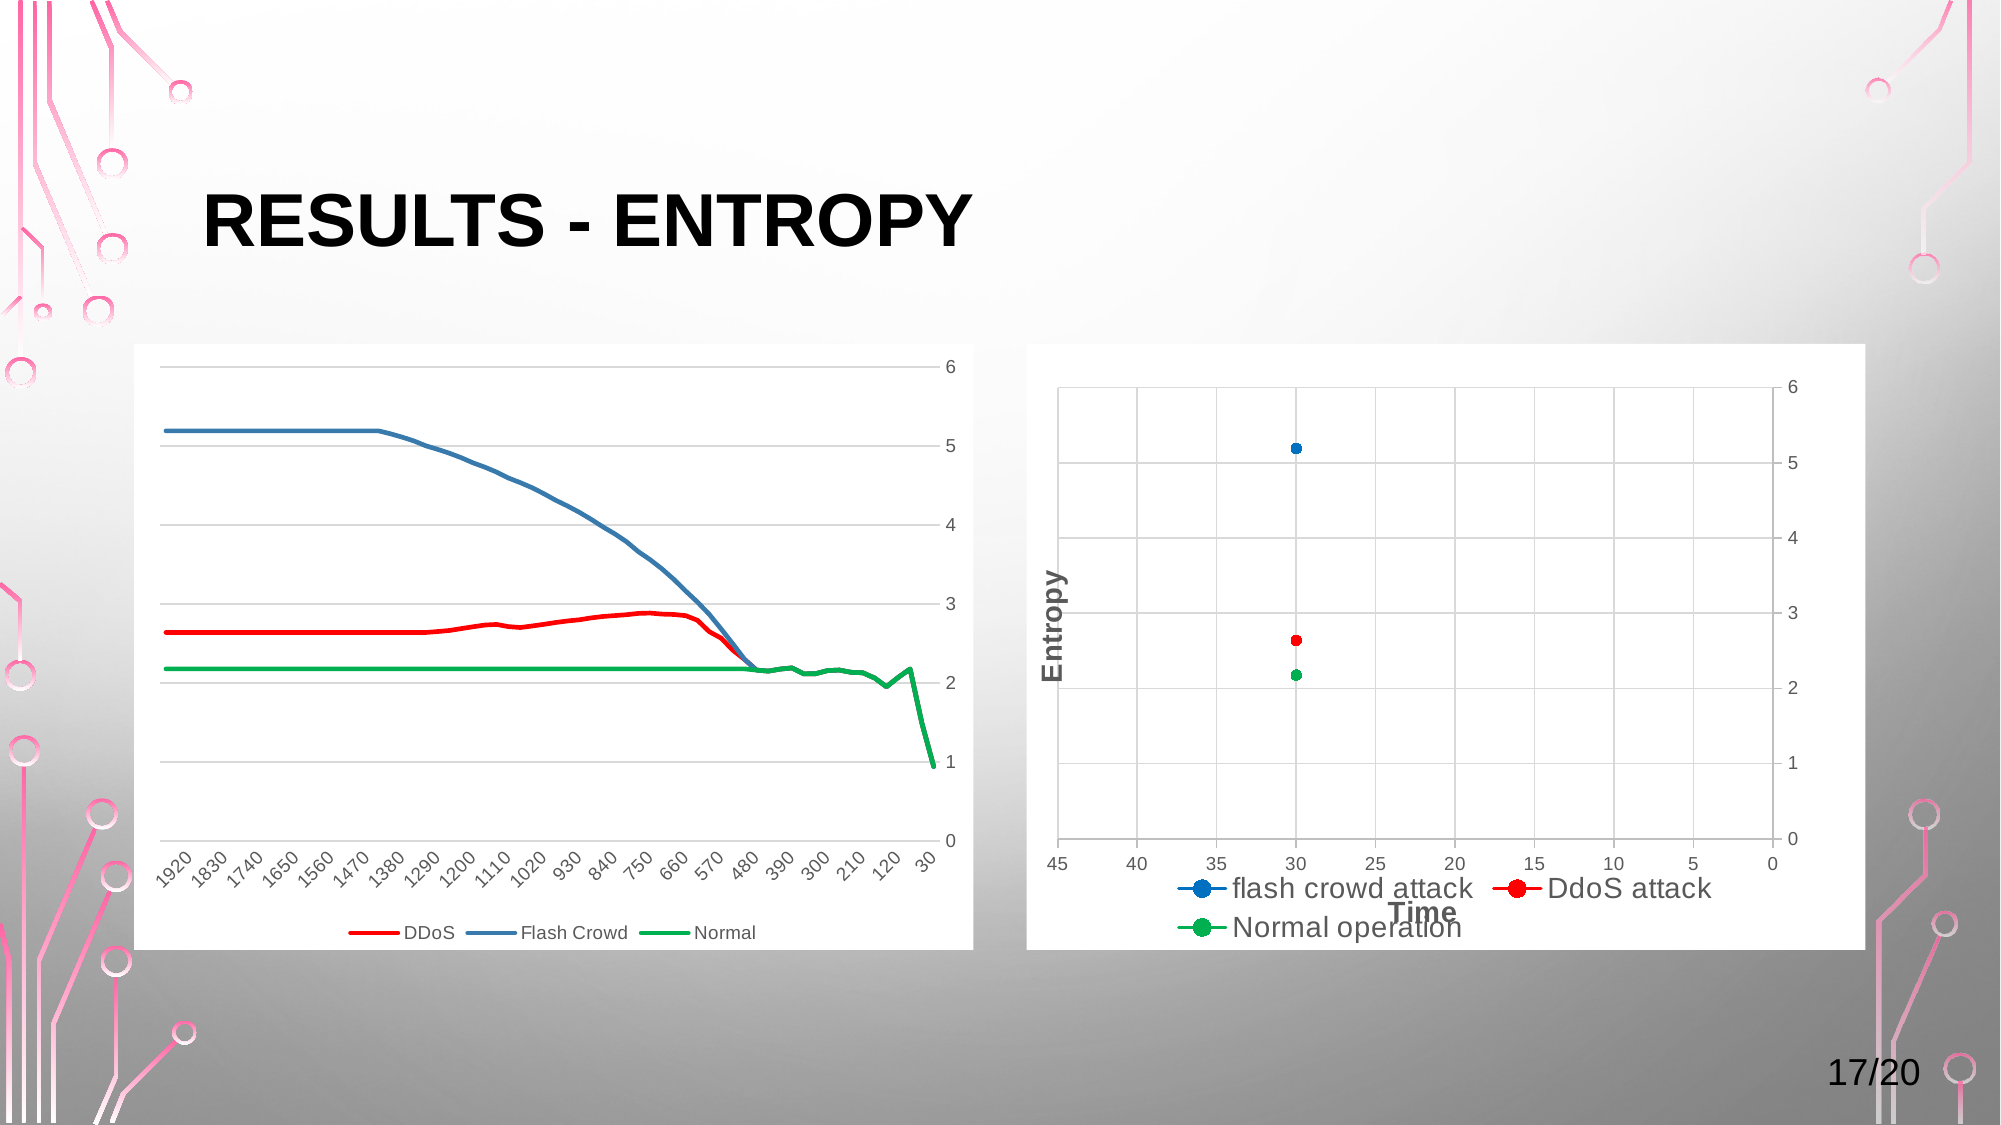

# Results - entropy

### Chart

| Category | DDoS | Flash Crowd | Normal |
|---|---|---|---|
| 30 | 0.94028595867063 | 0.94028595867063 | 0.940285959 |
| 60 | 1.48788087032519 | 1.48788087032519 | 1.48788087 |
| 90 | 2.1757893752037 | 2.1757893752037 | 2.175789375 |
| 120 | 2.06922928925089 | 2.06922928925089 | 2.069229289 |
| 150 | 1.9502068513704 | 1.9502068513704 | 1.950206851 |
| 180 | 2.0610947490721 | 2.0610947490721 | 2.061094749 |
| 210 | 2.12676806063119 | 2.12676806063119 | 2.126768061 |
| 240 | 2.13403038518989 | 2.13403038518989 | 2.134030385 |
| 270 | 2.1621789136666 | 2.1621789136666 | 2.162178914 |
| 300 | 2.15471338184919 | 2.15471338184919 | 2.154713382 |
| 330 | 2.1157923686146898 | 2.1157923686146898 | 2.115792369 |
| 360 | 2.11339311009199 | 2.11339311009199 | 2.11339311 |
| 390 | 2.18903345349539 | 2.18903345349539 | 2.189033453 |
| 420 | 2.1741359739997 | 2.1741359739997 | 2.174135974 |
| 450 | 2.14849025968239 | 2.14849025968239 | 2.14849026 |
| 480 | 2.16159094489349 | 2.16159094489349 | 2.161590945 |
| 510 | 2.2941430136273 | 2.2941430136273 | 2.176551156 |
| 540 | 2.41199014530069 | 2.49316262729859 | 2.176551156 |
| 570 | 2.56633731549659 | 2.68354270751699 | 2.176551156 |
| 600 | 2.6484618448637 | 2.86766752854649 | 2.176551156 |
| 630 | 2.79259744486189 | 3.02299424199 | 2.176551156 |
| 660 | 2.85120894726189 | 3.16321374573259 | 2.176551156 |
| 690 | 2.86686478971969 | 3.31117613607129 | 2.176551156 |
| 720 | 2.87097603010319 | 3.44326089299169 | 2.176551156 |
| 750 | 2.88482668643219 | 3.5594925462287 | 2.176551156 |
| 780 | 2.88022913729139 | 3.66106432901869 | 2.176551156 |
| 810 | 2.86385782728119 | 3.78675300559519 | 2.176551156 |
| 840 | 2.85242845616809 | 3.88709980587479 | 2.176551156 |
| 870 | 2.8411655309355 | 3.9754282846087 | 2.176551156 |
| 900 | 2.82312457594809 | 4.07097679057519 | 2.176551156 |
| 930 | 2.79935607755259 | 4.15981506503399 | 2.176551156 |
| 960 | 2.78431867040329 | 4.2398929719443 | 2.176551156 |
| 990 | 2.76494293754719 | 4.31238300816919 | 2.176551156 |
| 1020 | 2.7419580798874 | 4.39468287540229 | 2.176551156 |
| 1050 | 2.72040028781069 | 4.47097887688019 | 2.176551156 |
| 1080 | 2.70135932824709 | 4.53534055902239 | 2.176551156 |
| 1110 | 2.71216302949449 | 4.59352103069289 | 2.176551156 |
| 1140 | 2.73978993379259 | 4.66883827987279 | 2.176551156 |
| 1170 | 2.73290239122849 | 4.7316033127645 | 2.176551156 |
| 1200 | 2.71082117350199 | 4.78573782567439 | 2.176551156 |
| 1230 | 2.68814021733739 | 4.85104146524929 | 2.176551156 |
| 1260 | 2.66366391916889 | 4.90790298891259 | 2.176551156 |
| 1290 | 2.65030987626309 | 4.95709516221059 | 2.176551156 |
| 1320 | 2.63814562484159 | 5.0024725619853 | 2.176551156 |
| 1350 | 2.63814562484159 | 5.06365409136889 | 2.176551156 |
| 1380 | 2.63814562484159 | 5.11200611567259 | 2.176551156 |
| 1410 | 2.63814562484159 | 5.15484791971629 | 2.176551156 |
| 1440 | 2.63814562484159 | 5.1910559926394 | 2.176551156 |
| 1470 | 2.63814562484159 | 5.1910559926394 | 2.176551156 |
| 1500 | 2.63814562484159 | 5.1910559926394 | 2.176551156 |
| 1530 | 2.63814562484159 | 5.1910559926394 | 2.176551156 |
| 1560 | 2.63814562484159 | 5.1910559926394 | 2.176551156 |
| 1590 | 2.63814562484159 | 5.1910559926394 | 2.176551156 |
| 1620 | 2.63814562484159 | 5.1910559926394 | 2.176551156 |
| 1650 | 2.63814562484159 | 5.1910559926394 | 2.176551156 |
| 1680 | 2.63814562484159 | 5.1910559926394 | 2.176551156 |
| 1710 | 2.63814562484159 | 5.1910559926394 | 2.176551156 |
| 1740 | 2.63814562484159 | 5.1910559926394 | 2.176551156 |
| 1770 | 2.63814562484159 | 5.1910559926394 | 2.176551156 |
| 1800 | 2.63814562484159 | 5.1910559926394 | 2.176551156 |
| 1830 | 2.63814562484159 | 5.1910559926394 | 2.176551156 |
| 1860 | 2.63814562484159 | 5.1910559926394 | 2.176551156 |
| 1890 | 2.63814562484159 | 5.1910559926394 | 2.176551156 |
| 1920 | 2.63814562484159 | 5.1910559926394 | 2.176551156 |
| 1950 | 2.63814562484159 | 5.1910559926394 | 2.176551156 |
| 1980 | 2.63814562484159 | 5.1910559926394 | 2.176551156 |

### Chart

| Category | flash crowd attack | DdoS attack | Normal operation |
|---|---|---|---|
17
17/20